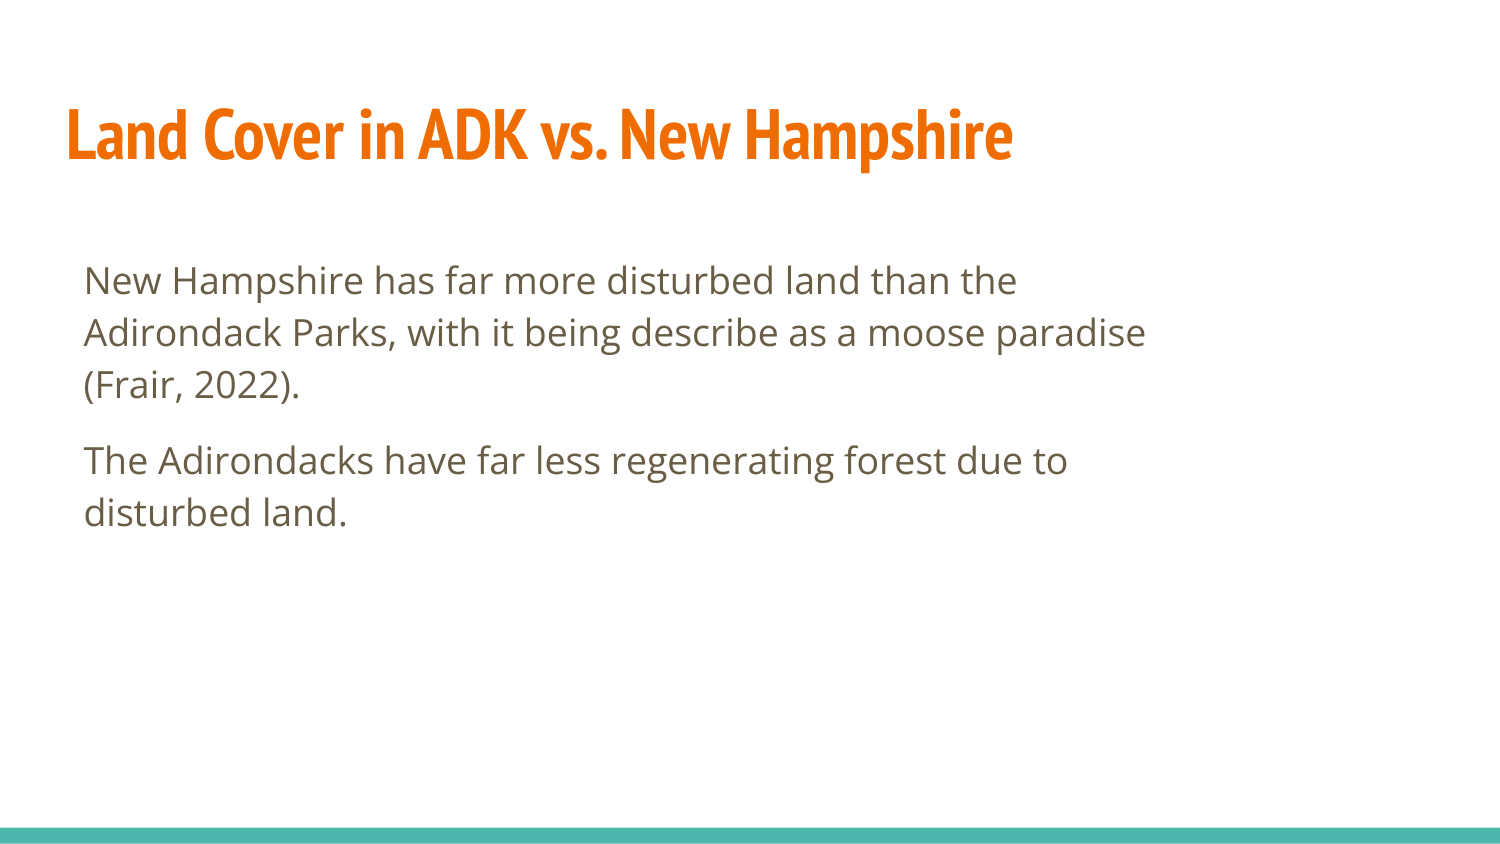

# Land Cover in ADK vs. New Hampshire
New Hampshire has far more disturbed land than the Adirondack Parks, with it being describe as a moose paradise (Frair, 2022).
The Adirondacks have far less regenerating forest due to disturbed land.